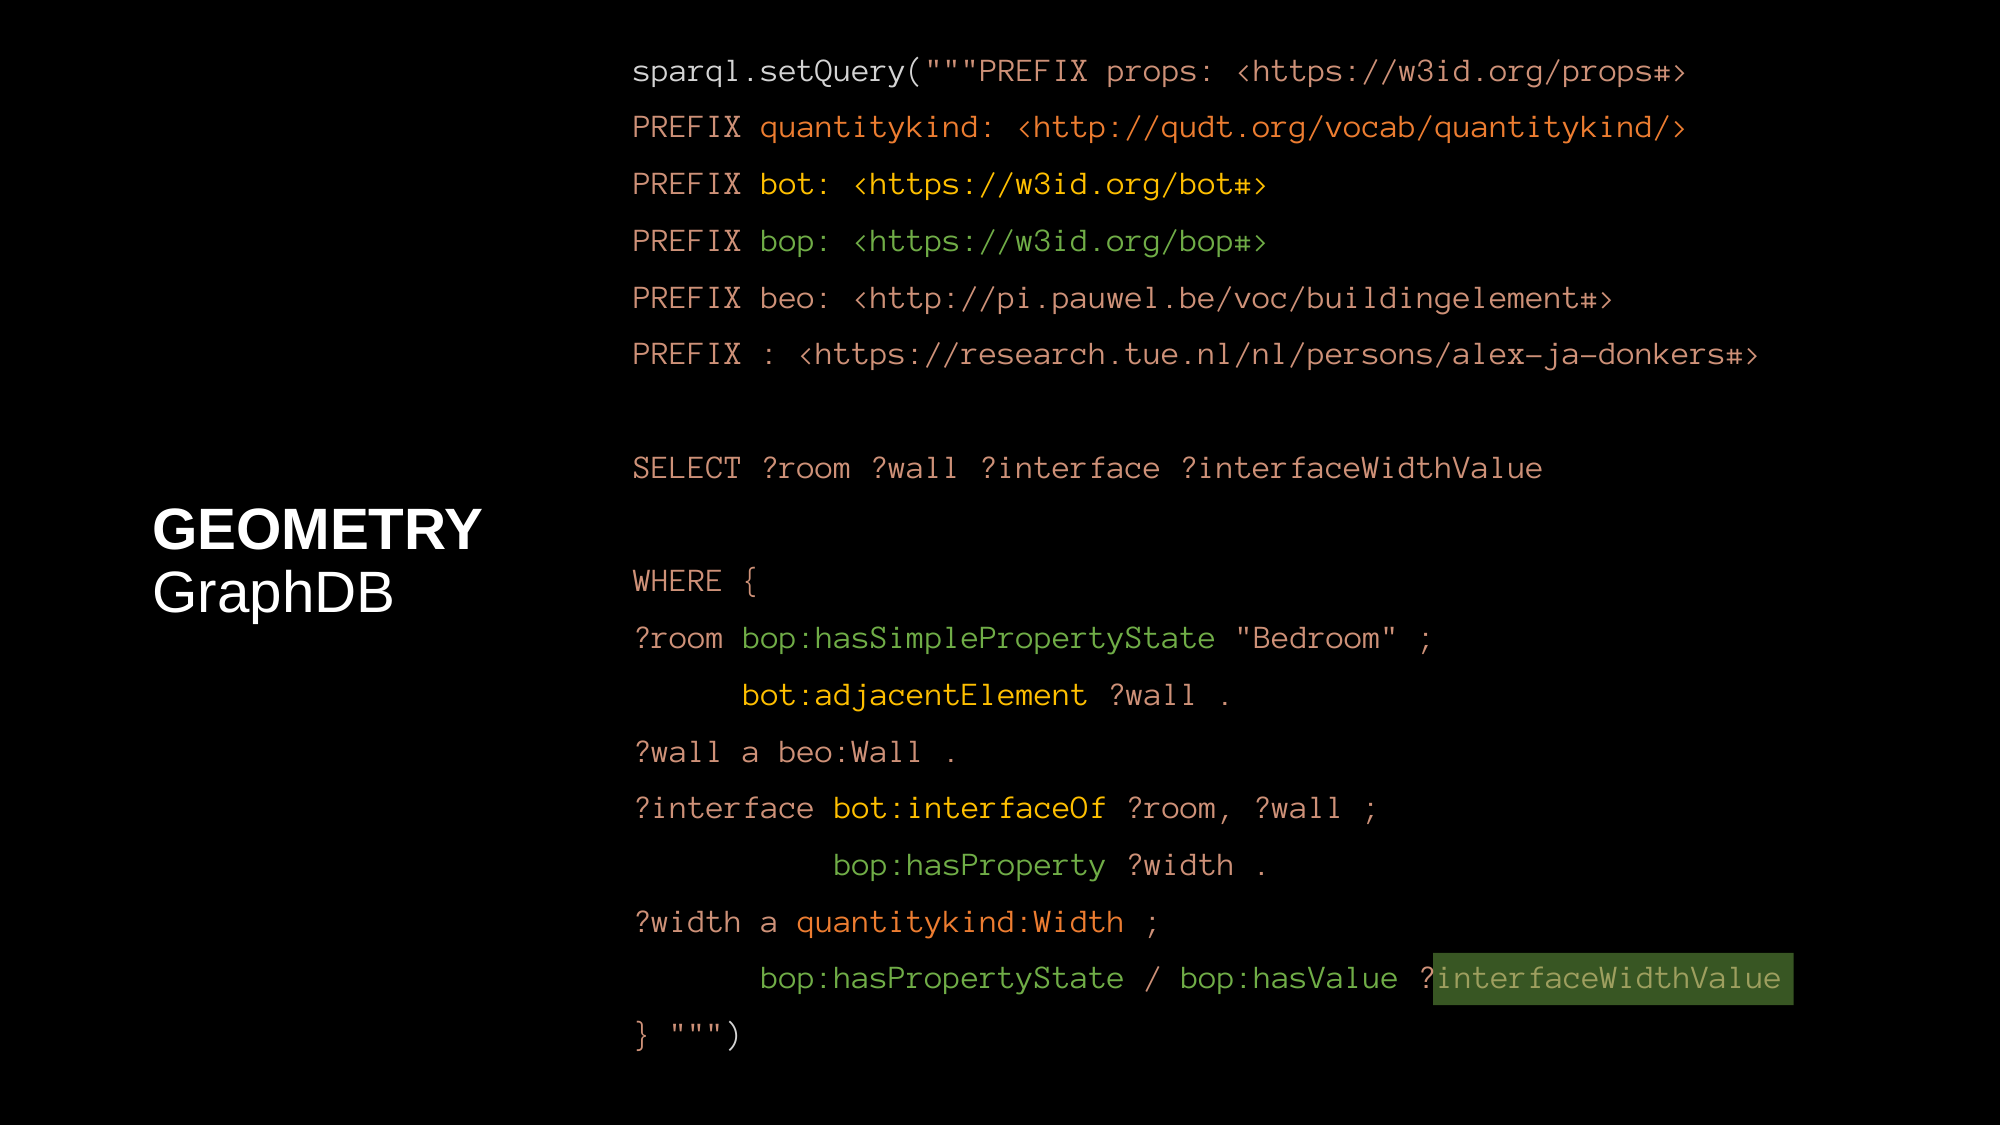

sparql.setQuery("""PREFIX props: <https://w3id.org/props#>
PREFIX quantitykind: <http://qudt.org/vocab/quantitykind/>
PREFIX bot: <https://w3id.org/bot#>
PREFIX bop: <https://w3id.org/bop#>
PREFIX beo: <http://pi.pauwel.be/voc/buildingelement#>
PREFIX : <https://research.tue.nl/nl/persons/alex-ja-donkers#>

SELECT ?room ?wall ?interface ?interfaceWidthValue

WHERE {
?room bop:hasSimplePropertyState "Bedroom" ;
      bot:adjacentElement ?wall .
?wall a beo:Wall .
?interface bot:interfaceOf ?room, ?wall ;
           bop:hasProperty ?width .
?width a quantitykind:Width ;
       bop:hasPropertyState / bop:hasValue ?interfaceWidthValue
} """)

# GEOMETRY GraphDB